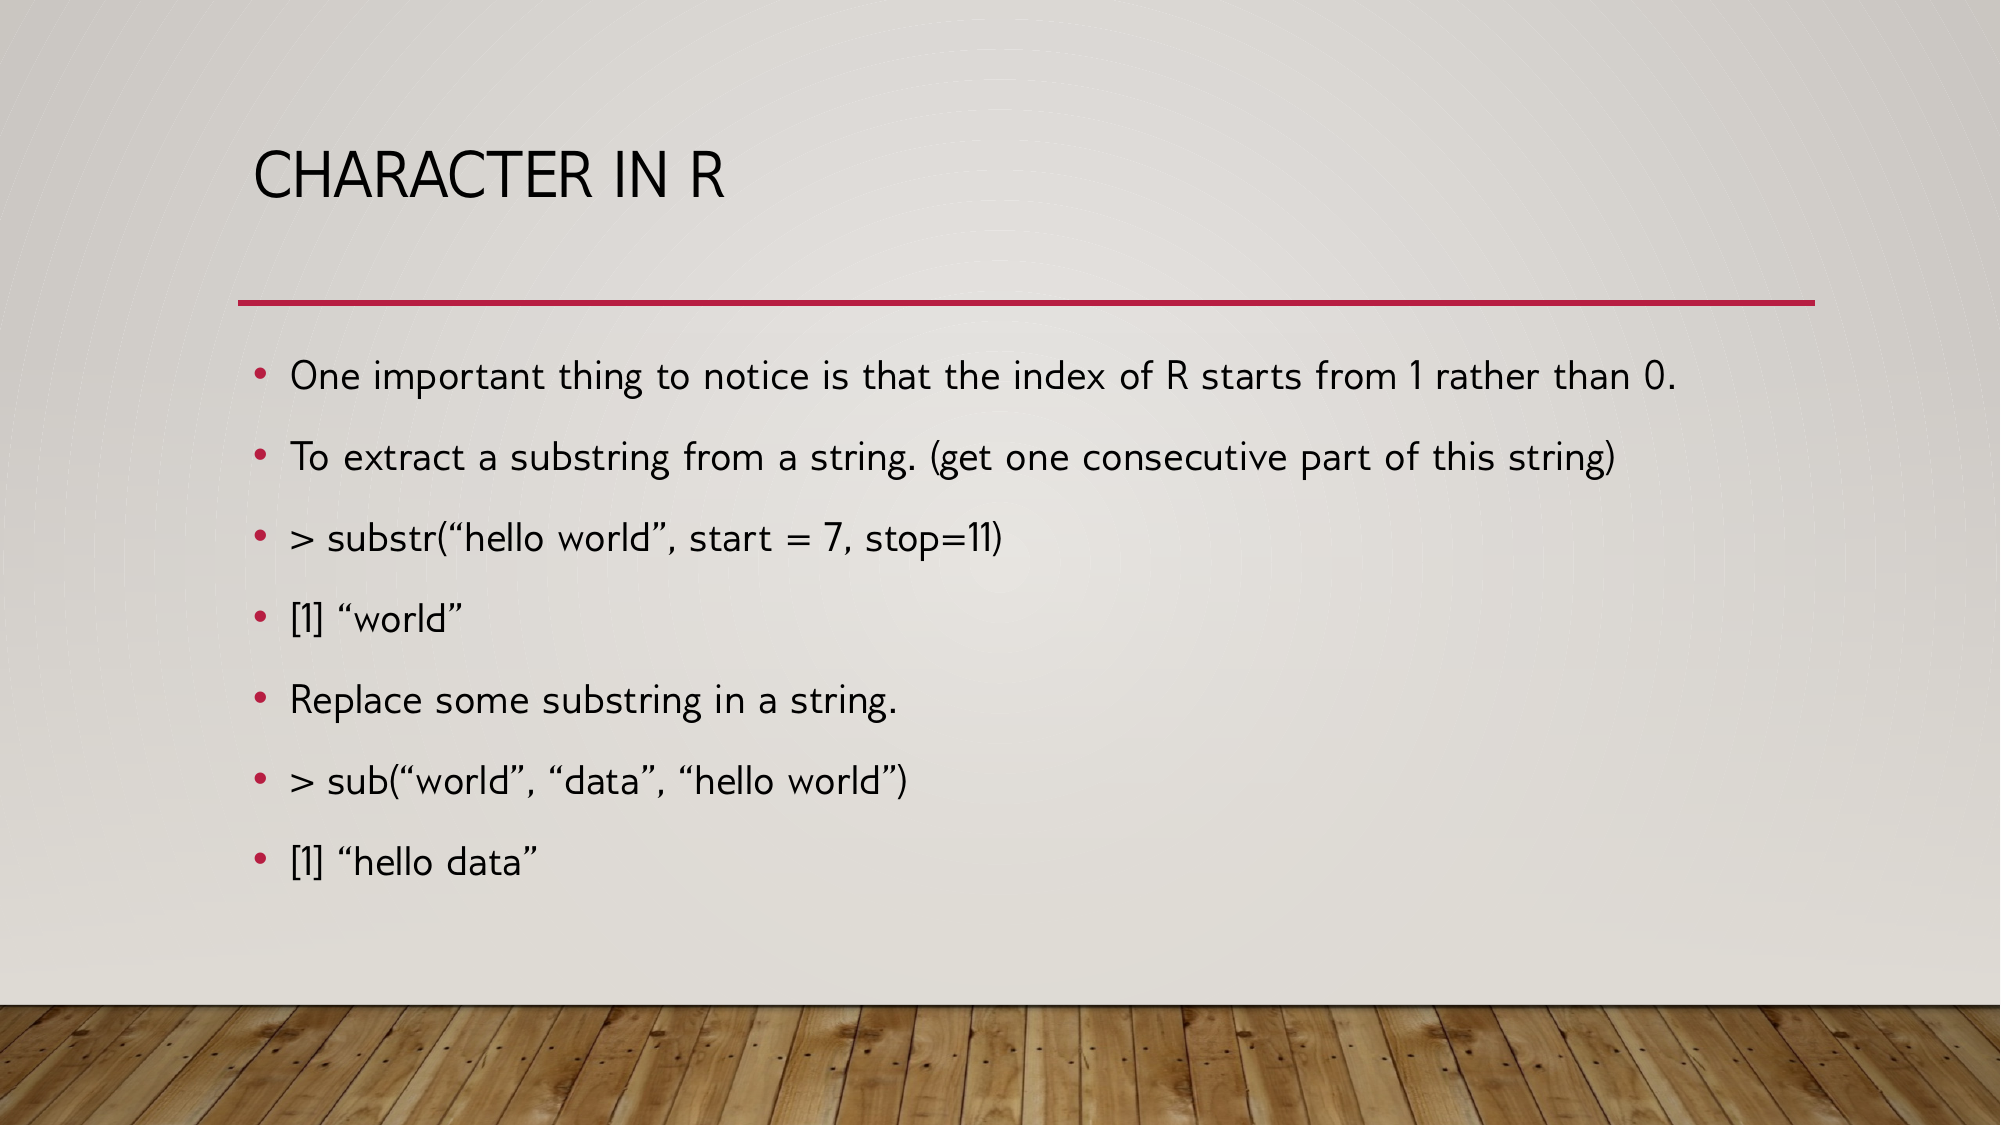

# Character in R
One important thing to notice is that the index of R starts from 1 rather than 0.
To extract a substring from a string. (get one consecutive part of this string)
> substr(“hello world”, start = 7, stop=11)
[1] “world”
Replace some substring in a string.
> sub(“world”, “data”, “hello world”)
[1] “hello data”